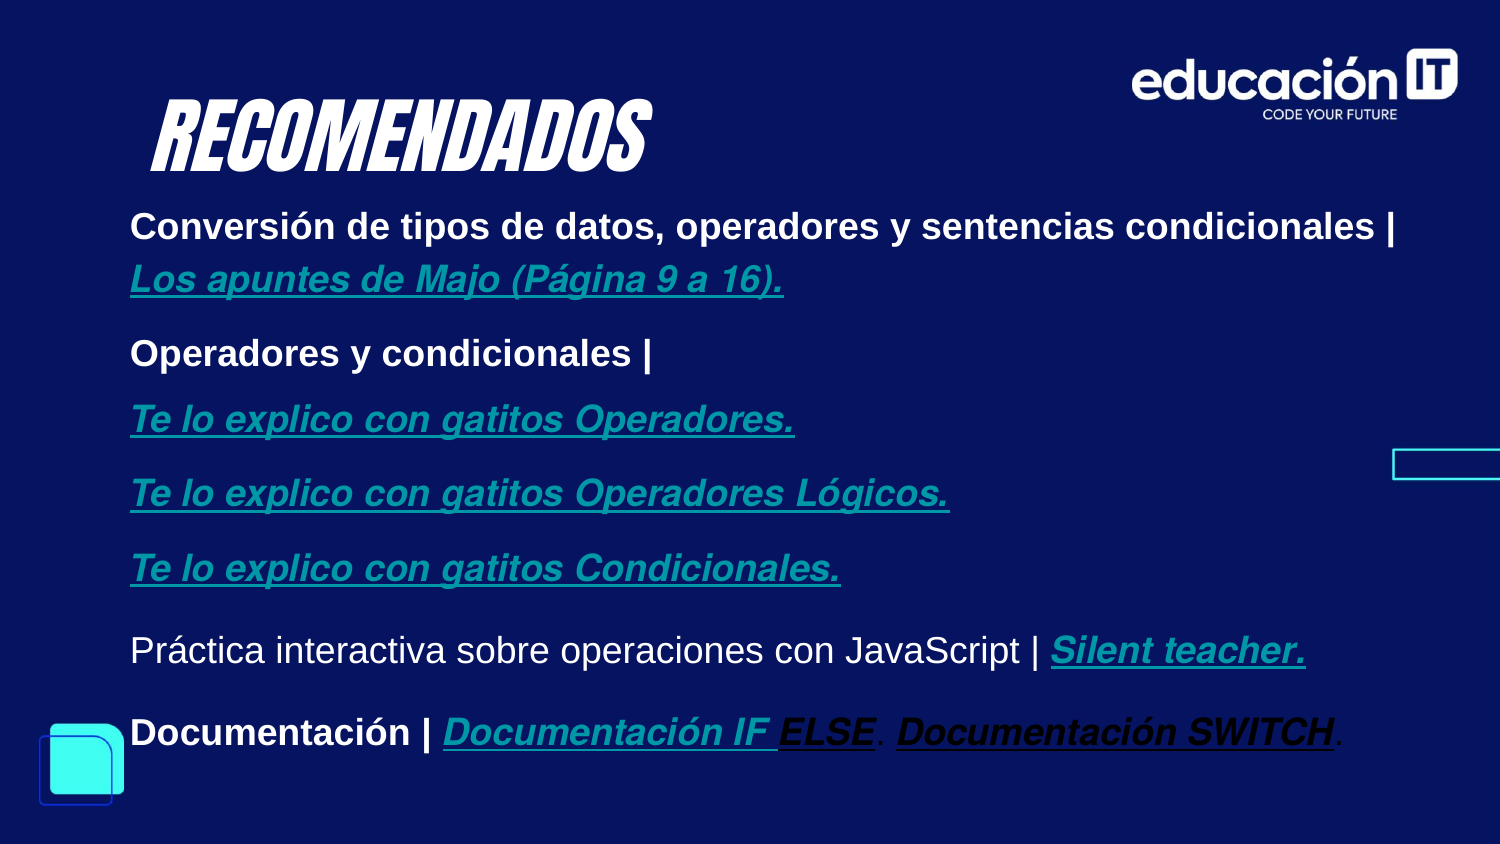

RECOMENDADOS
Conversión de tipos de datos, operadores y sentencias condicionales |
Los apuntes de Majo (Página 9 a 16).
Operadores y condicionales |
Te lo explico con gatitos Operadores.
Te lo explico con gatitos Operadores Lógicos.
Te lo explico con gatitos Condicionales.
Práctica interactiva sobre operaciones con JavaScript | Silent teacher.
Documentación | Documentación IF ELSE. Documentación SWITCH.